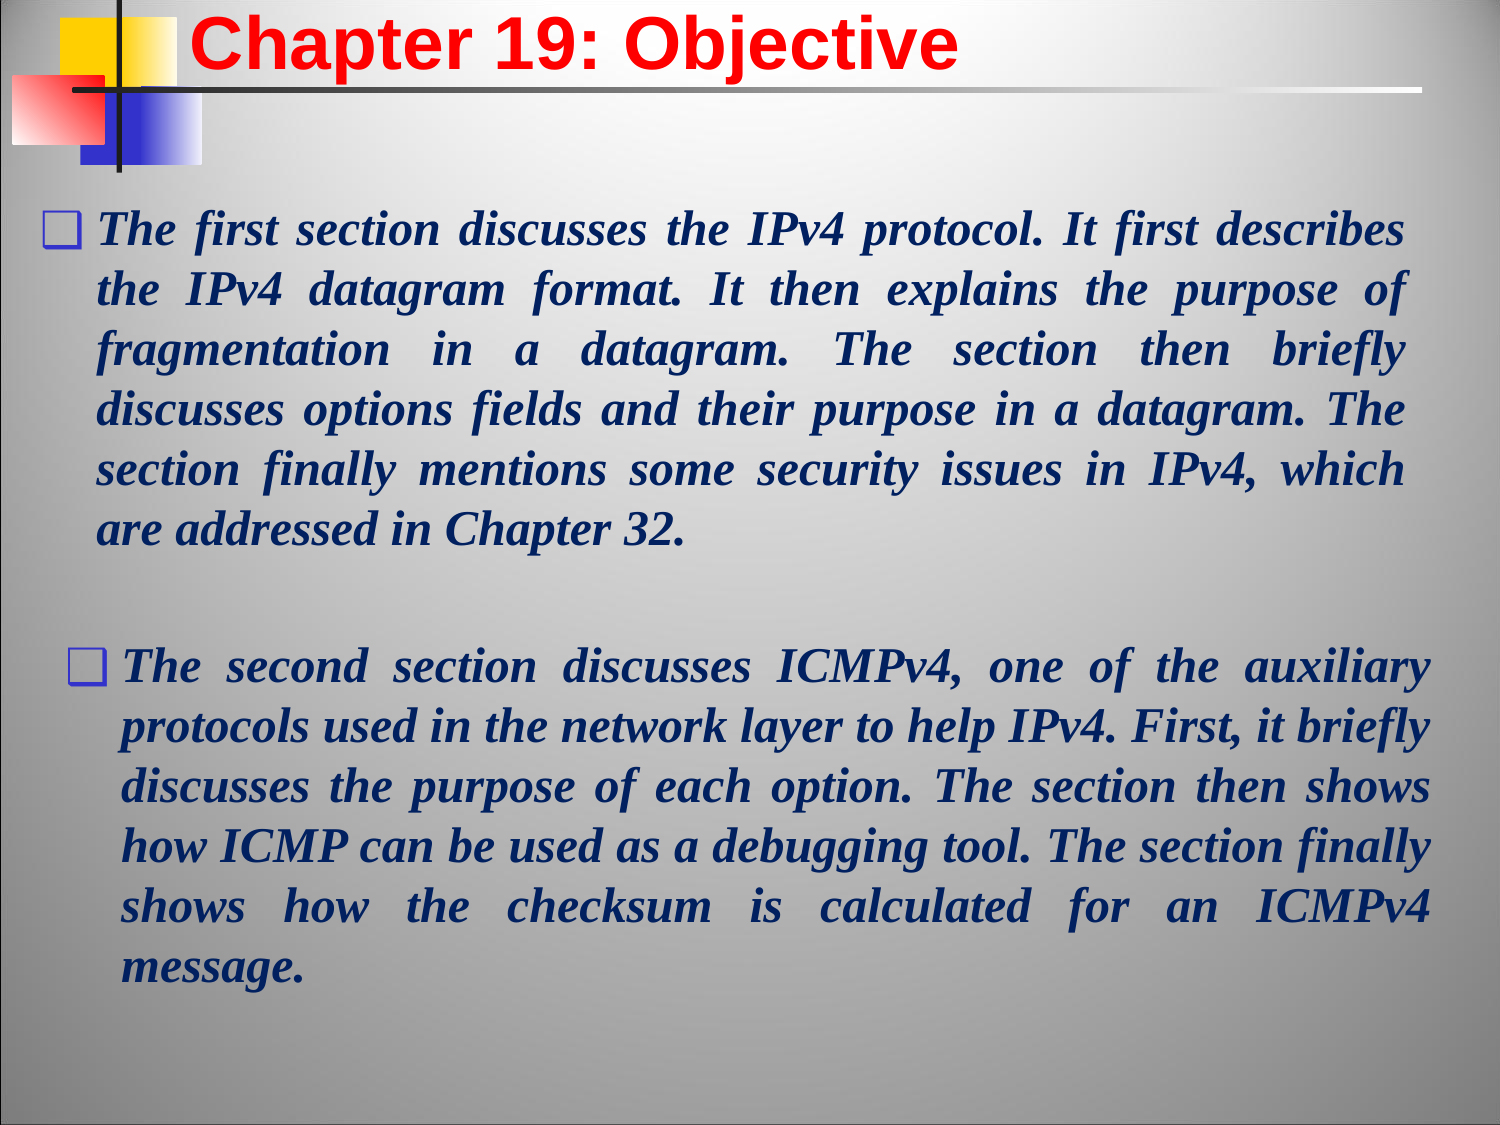

Chapter 19: Objective

The first section discusses the IPv4 protocol. It first describes the IPv4 datagram format. It then explains the purpose of fragmentation in a datagram. The section then briefly discusses options fields and their purpose in a datagram. The section finally mentions some security issues in IPv4, which are addressed in Chapter 32.

The second section discusses ICMPv4, one of the auxiliary protocols used in the network layer to help IPv4. First, it briefly discusses the purpose of each option. The section then shows how ICMP can be used as a debugging tool. The section finally shows how the checksum is calculated for an ICMPv4 message.